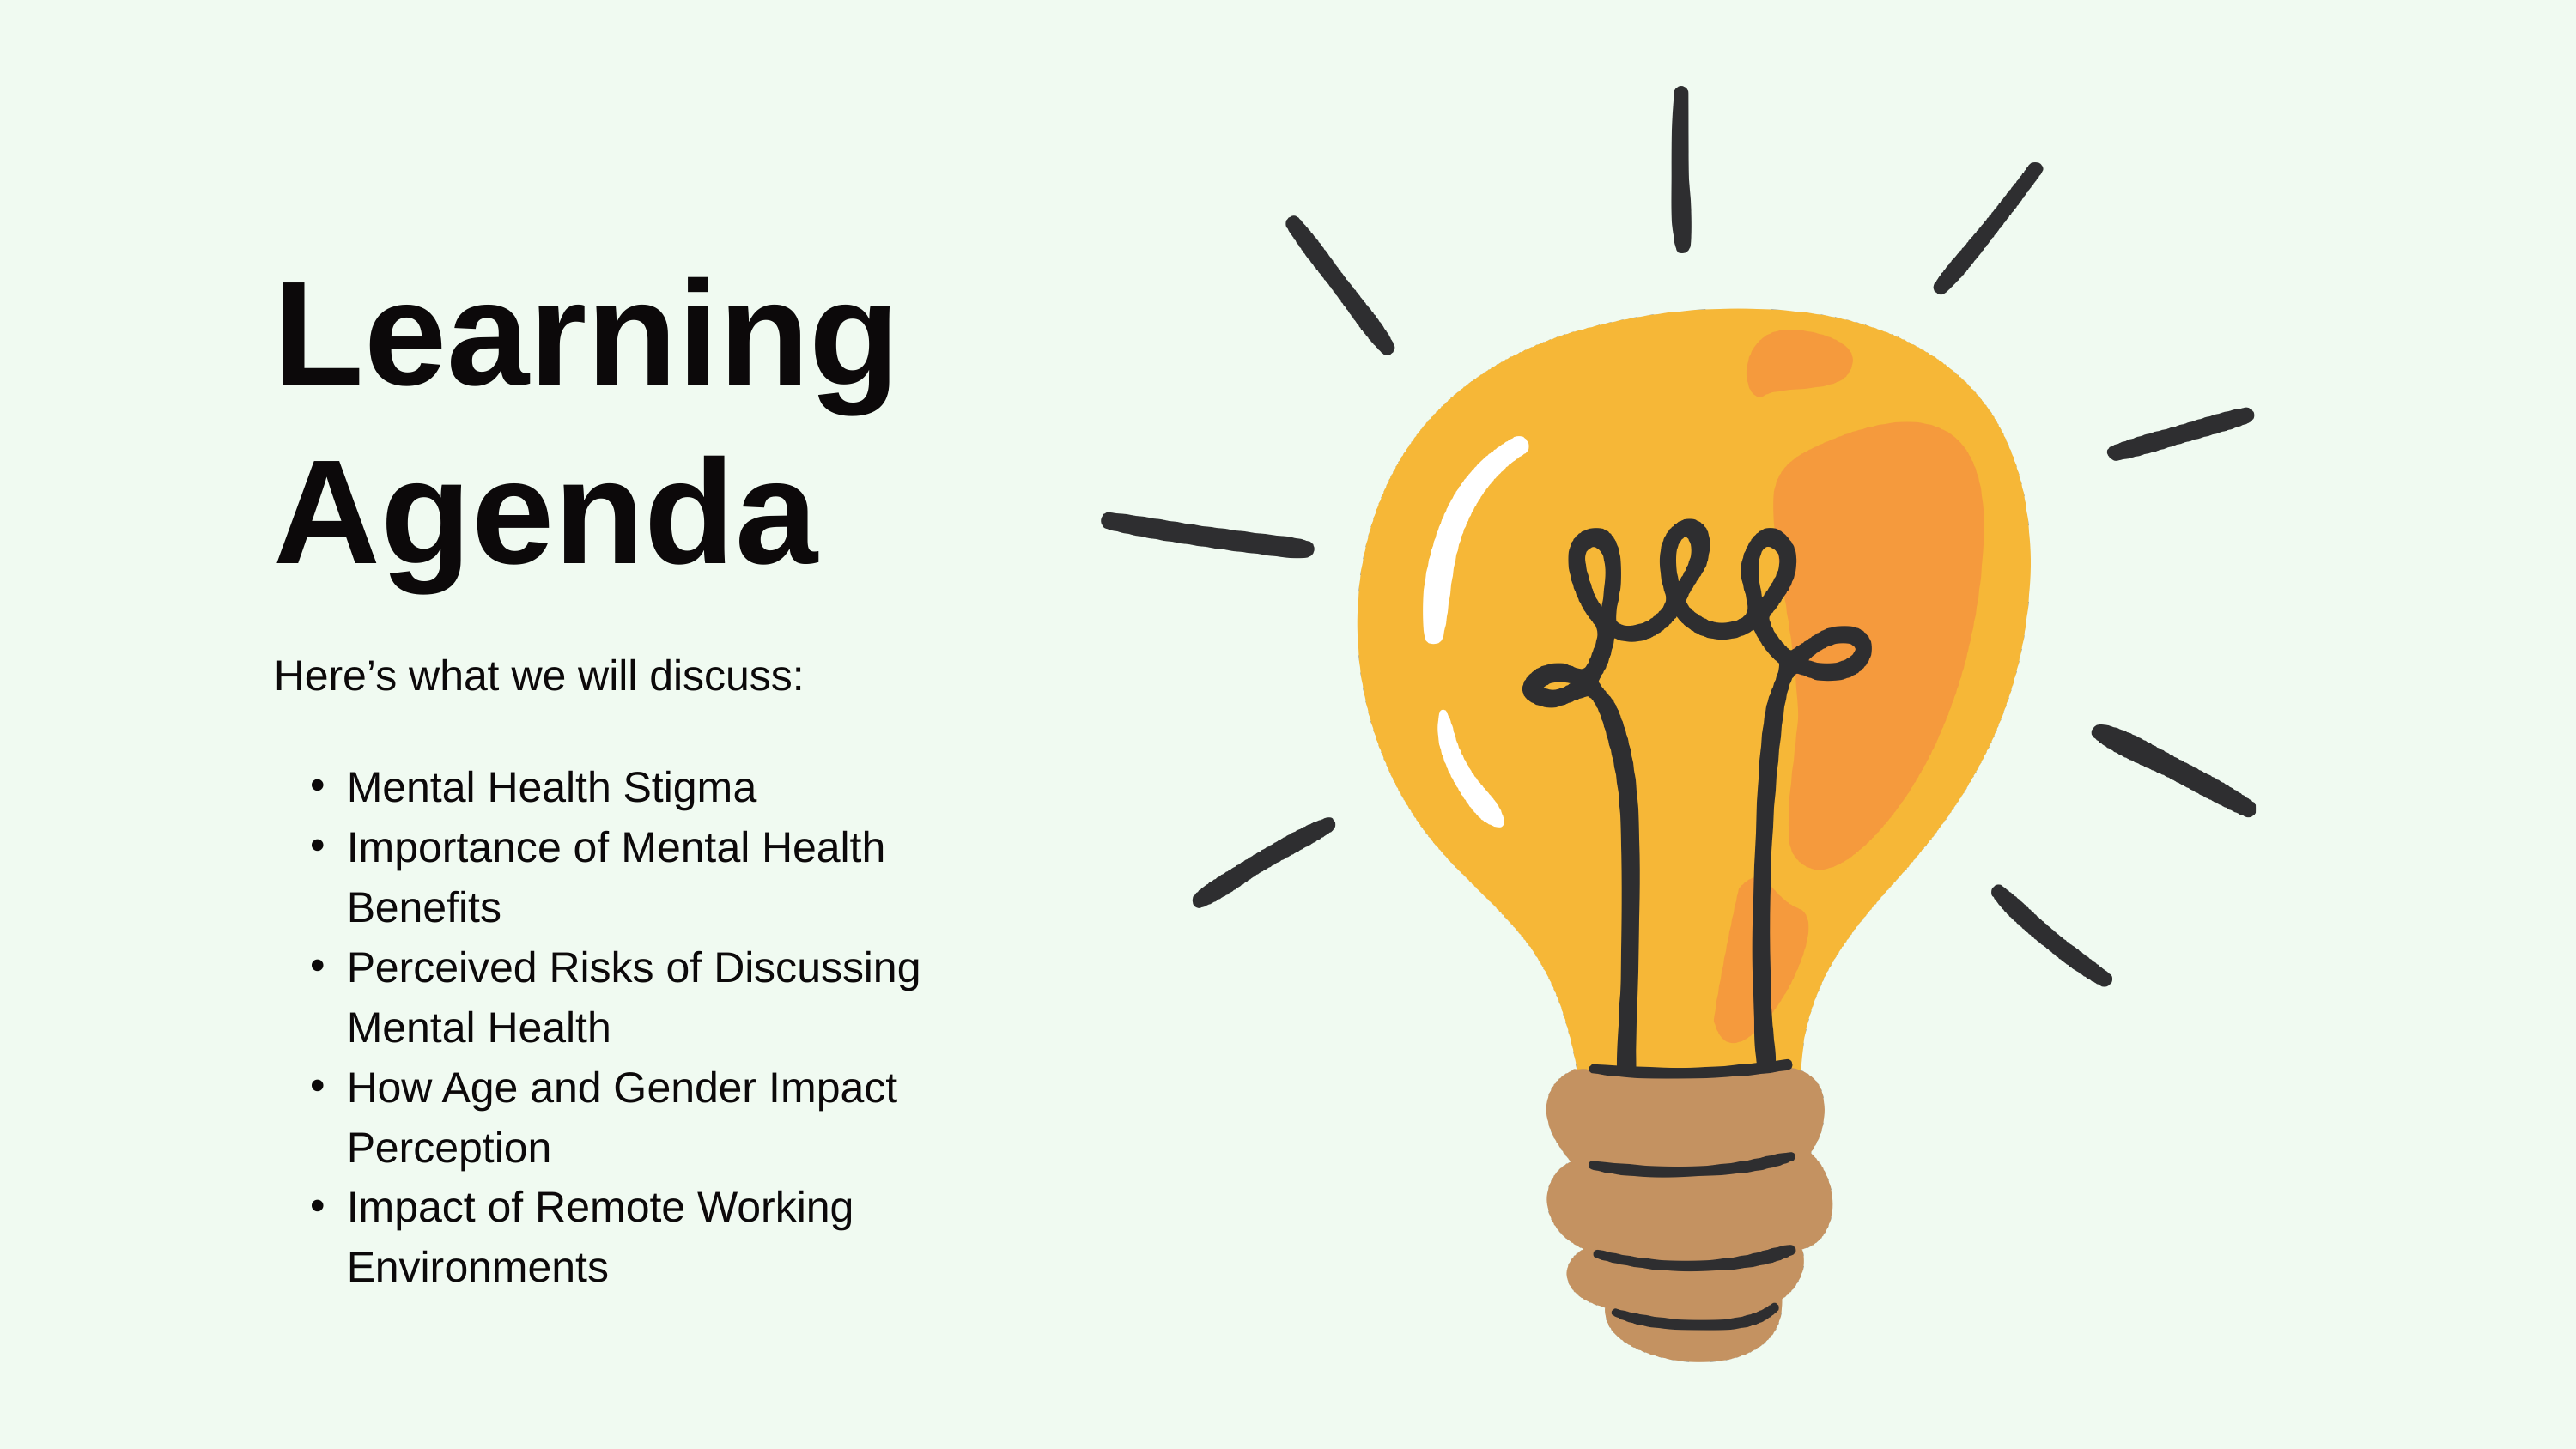

Learning Agenda
Here’s what we will discuss:
Mental Health Stigma
Importance of Mental Health Benefits
Perceived Risks of Discussing Mental Health
How Age and Gender Impact Perception
Impact of Remote Working Environments